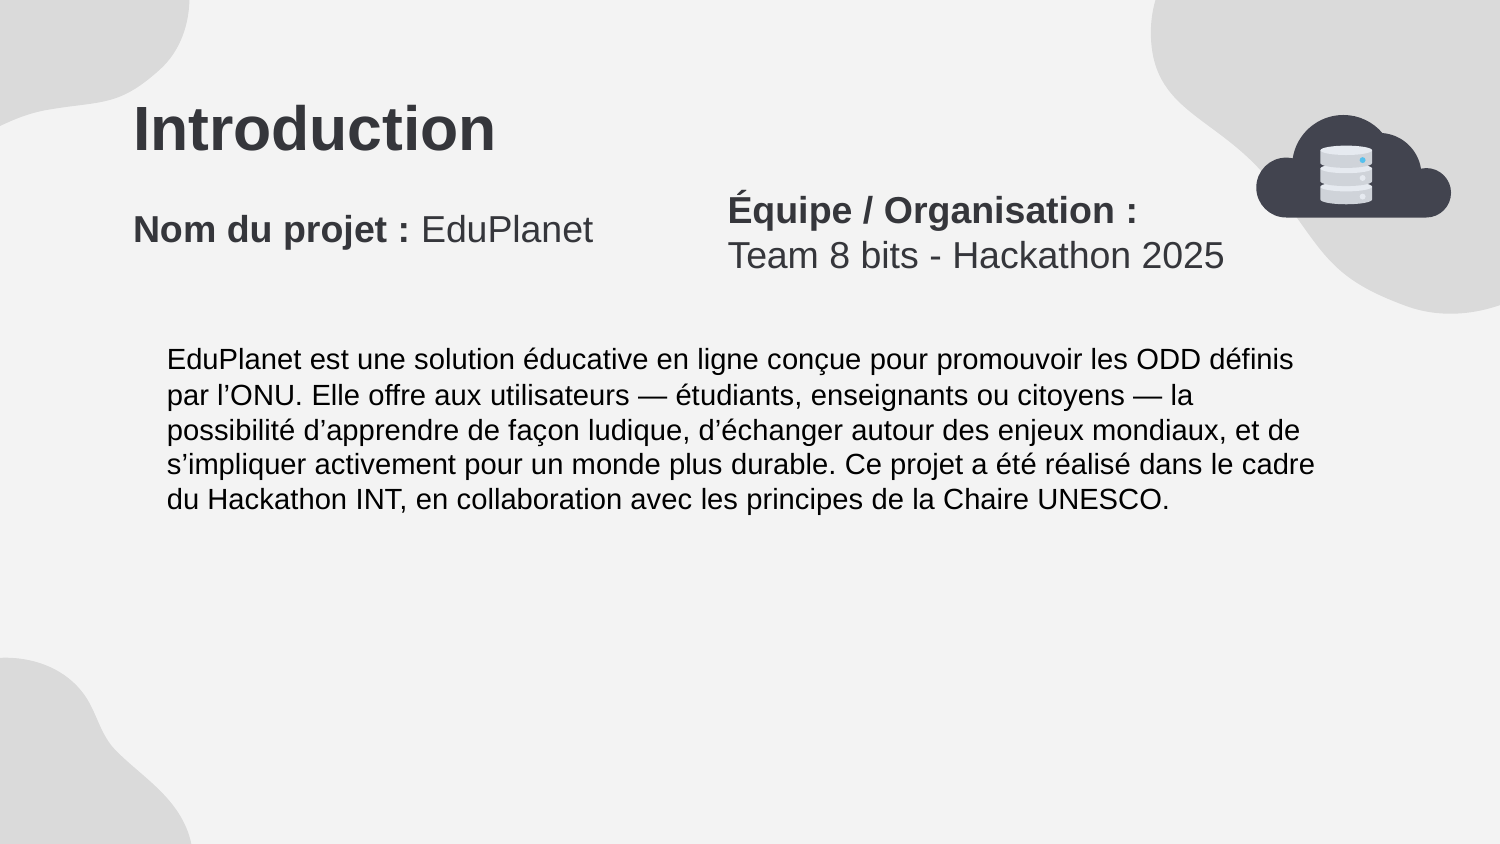

# Introduction

Nom du projet : EduPlanet
Équipe / Organisation :
Team 8 bits - Hackathon 2025
EduPlanet est une solution éducative en ligne conçue pour promouvoir les ODD définis par l’ONU. Elle offre aux utilisateurs — étudiants, enseignants ou citoyens — la possibilité d’apprendre de façon ludique, d’échanger autour des enjeux mondiaux, et de s’impliquer activement pour un monde plus durable. Ce projet a été réalisé dans le cadre du Hackathon INT, en collaboration avec les principes de la Chaire UNESCO.